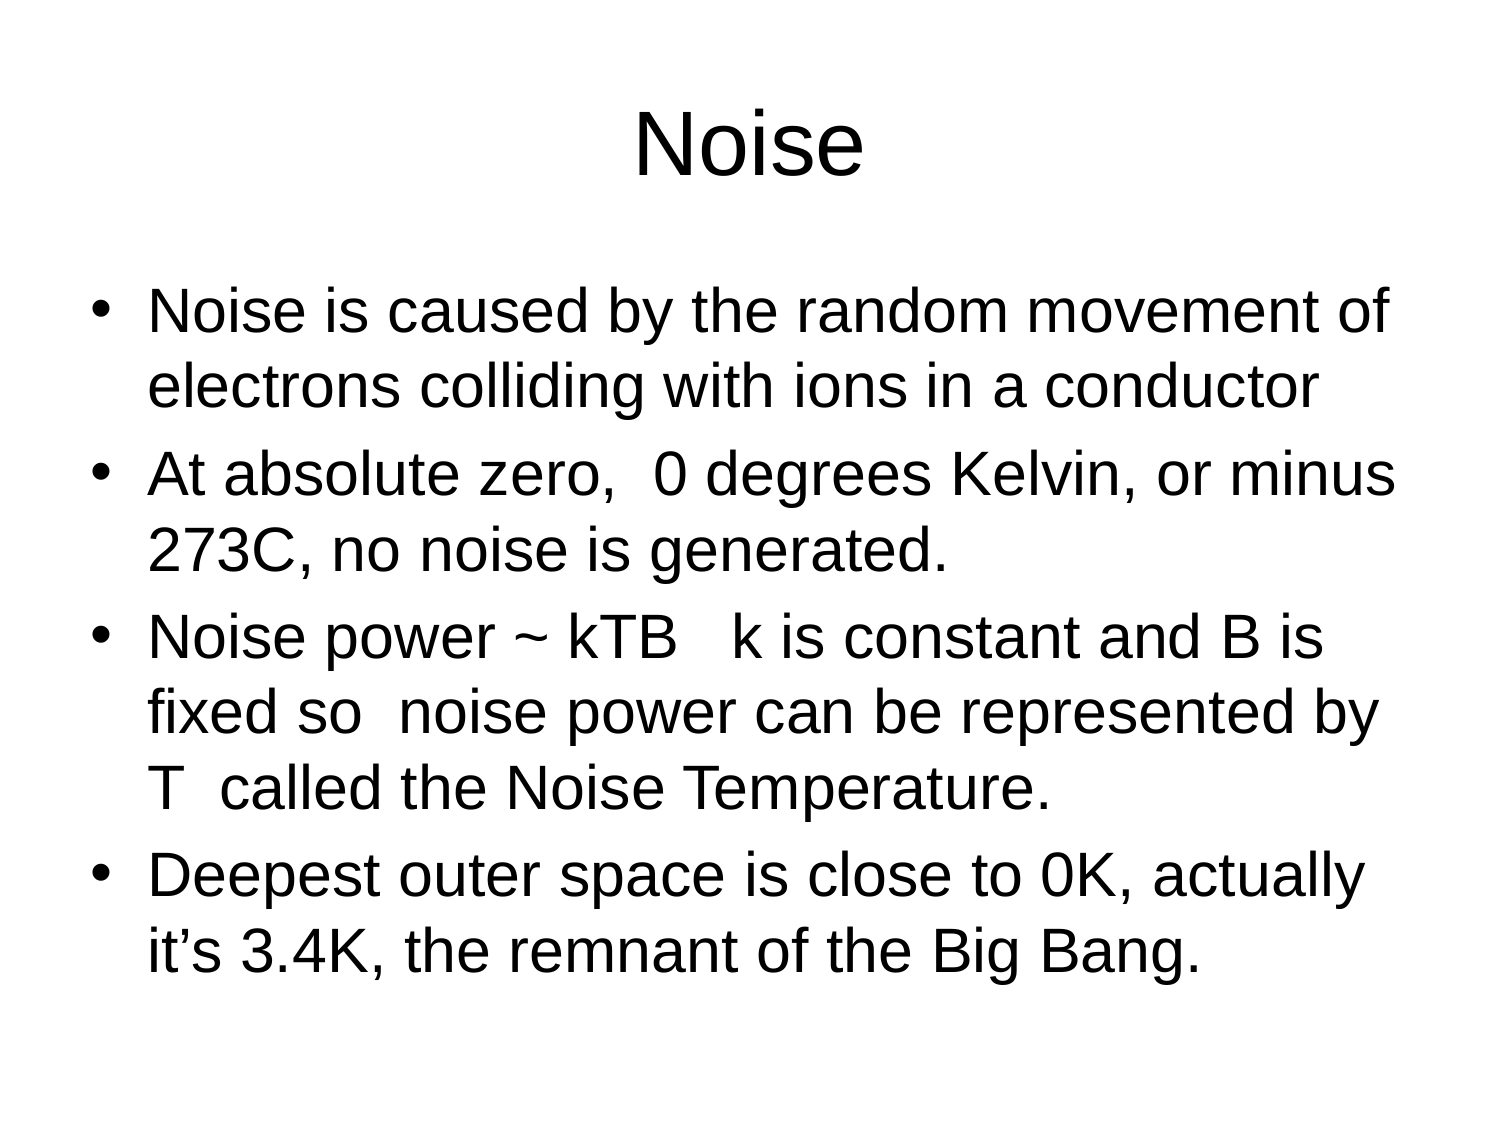

# Noise
Noise is caused by the random movement of electrons colliding with ions in a conductor
At absolute zero,  0 degrees Kelvin, or minus 273C, no noise is generated.
Noise power ~ kTB   k is constant and B is fixed so  noise power can be represented by T  called the Noise Temperature.
Deepest outer space is close to 0K, actually it’s 3.4K, the remnant of the Big Bang.